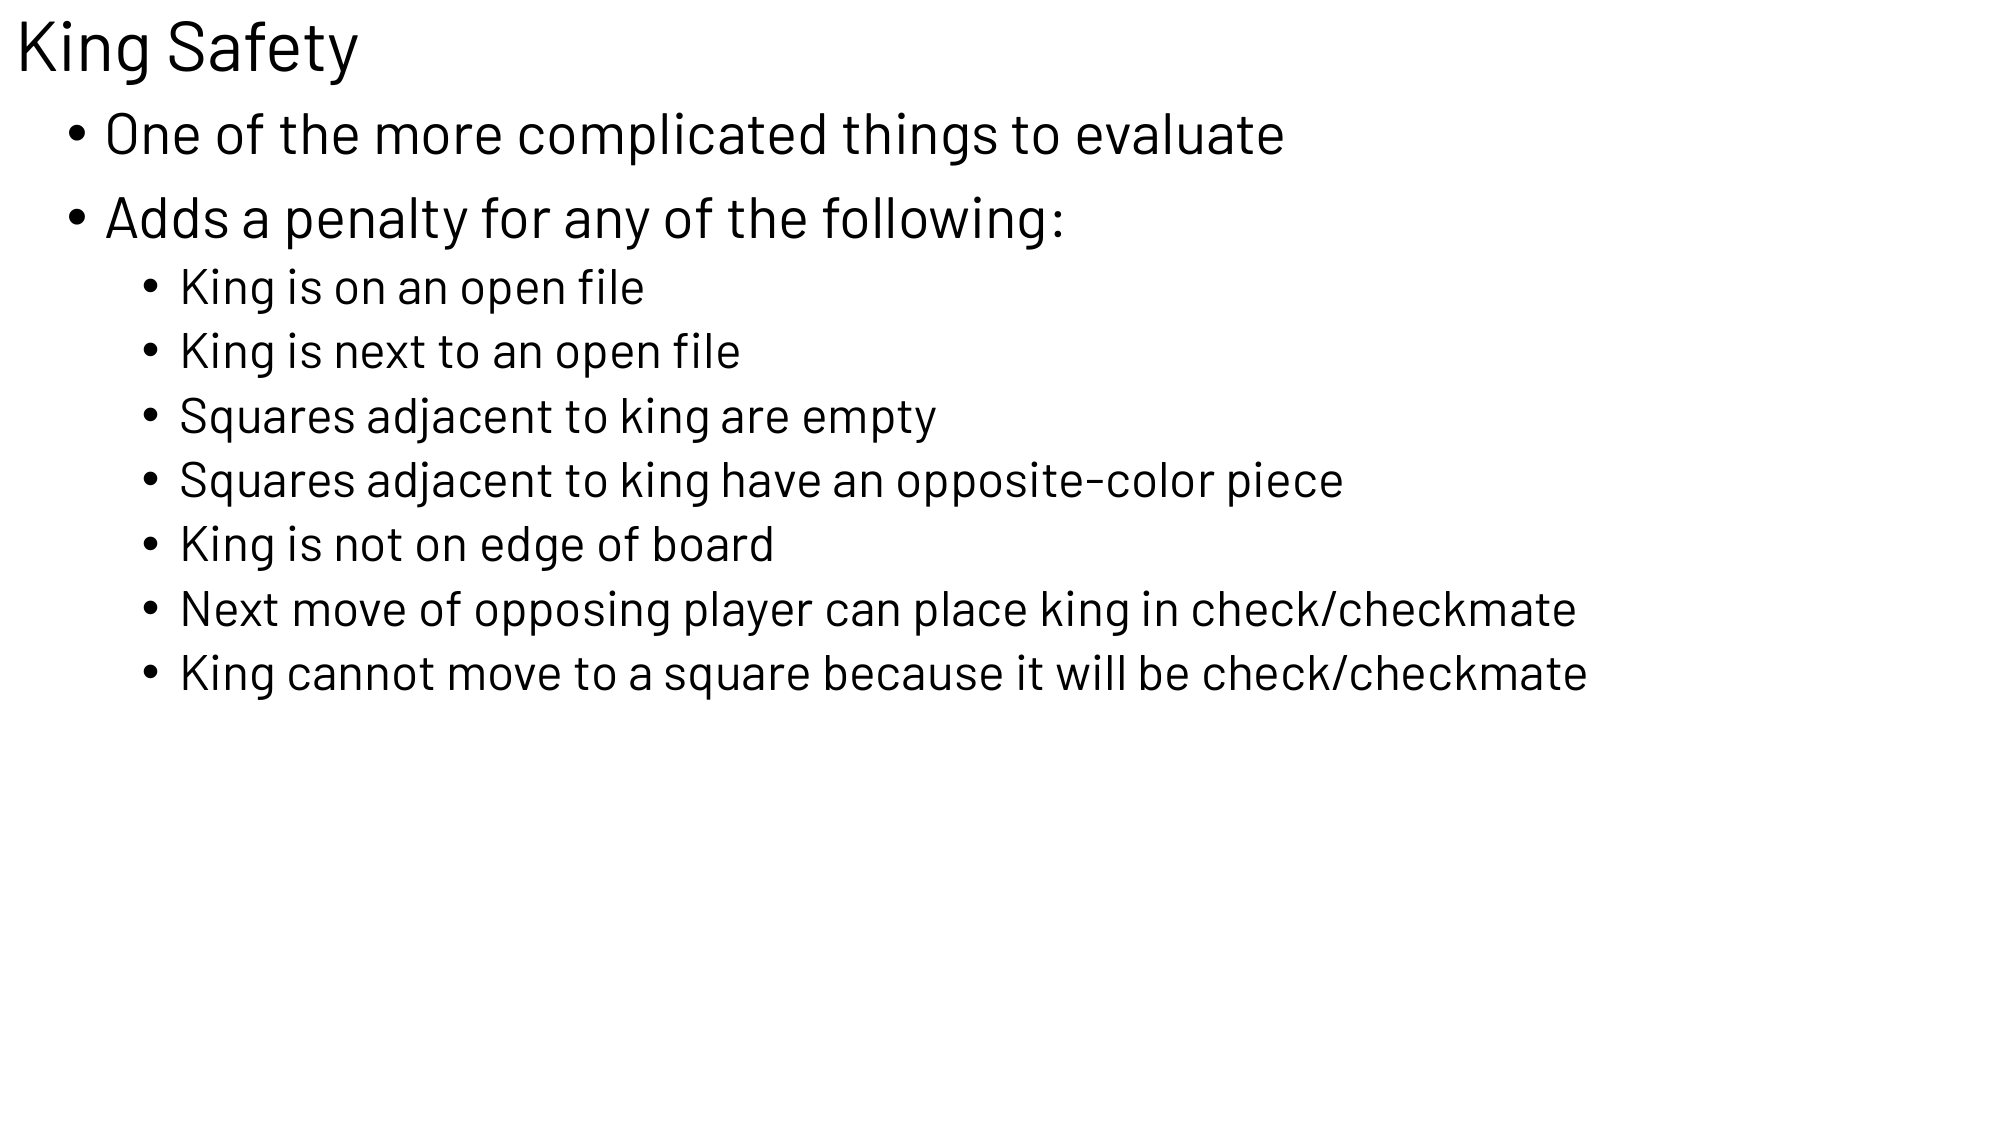

# King Safety
One of the more complicated things to evaluate
Adds a penalty for any of the following:
King is on an open file
King is next to an open file
Squares adjacent to king are empty
Squares adjacent to king have an opposite-color piece
King is not on edge of board
Next move of opposing player can place king in check/checkmate
King cannot move to a square because it will be check/checkmate